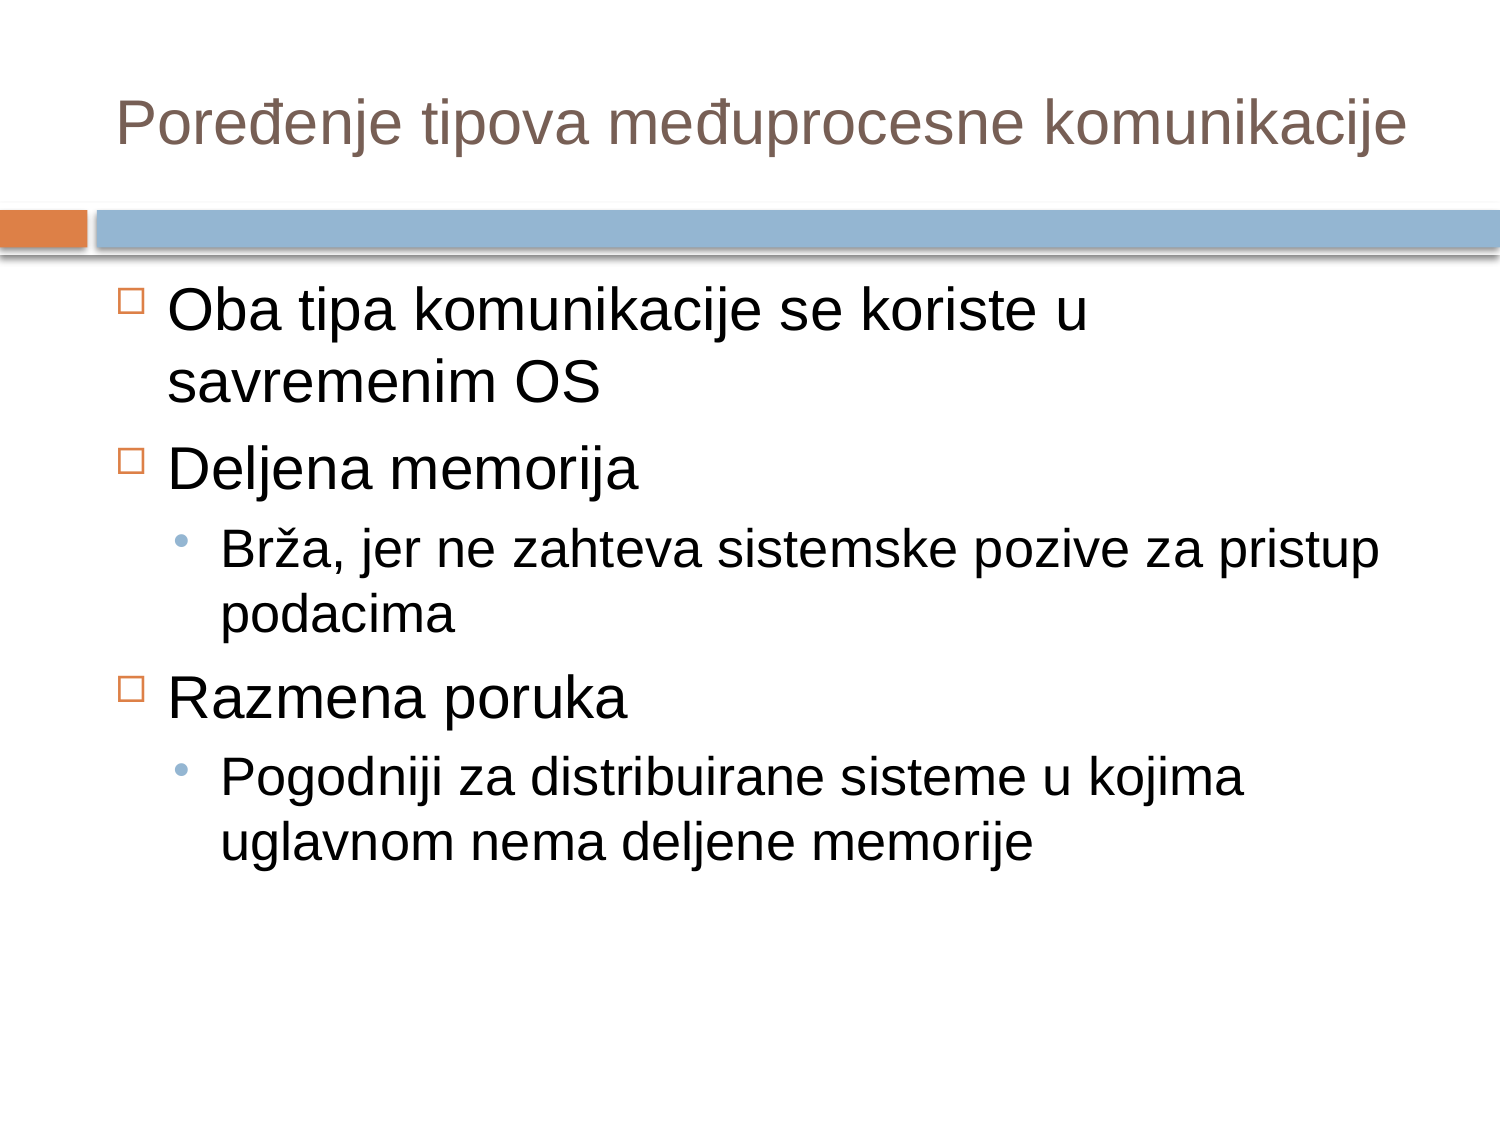

# Poređenje tipova međuprocesne komunikacije
Oba tipa komunikacije se koriste u savremenim OS
Deljena memorija
Brža, jer ne zahteva sistemske pozive za pristup podacima
Razmena poruka
Pogodniji za distribuirane sisteme u kojima uglavnom nema deljene memorije